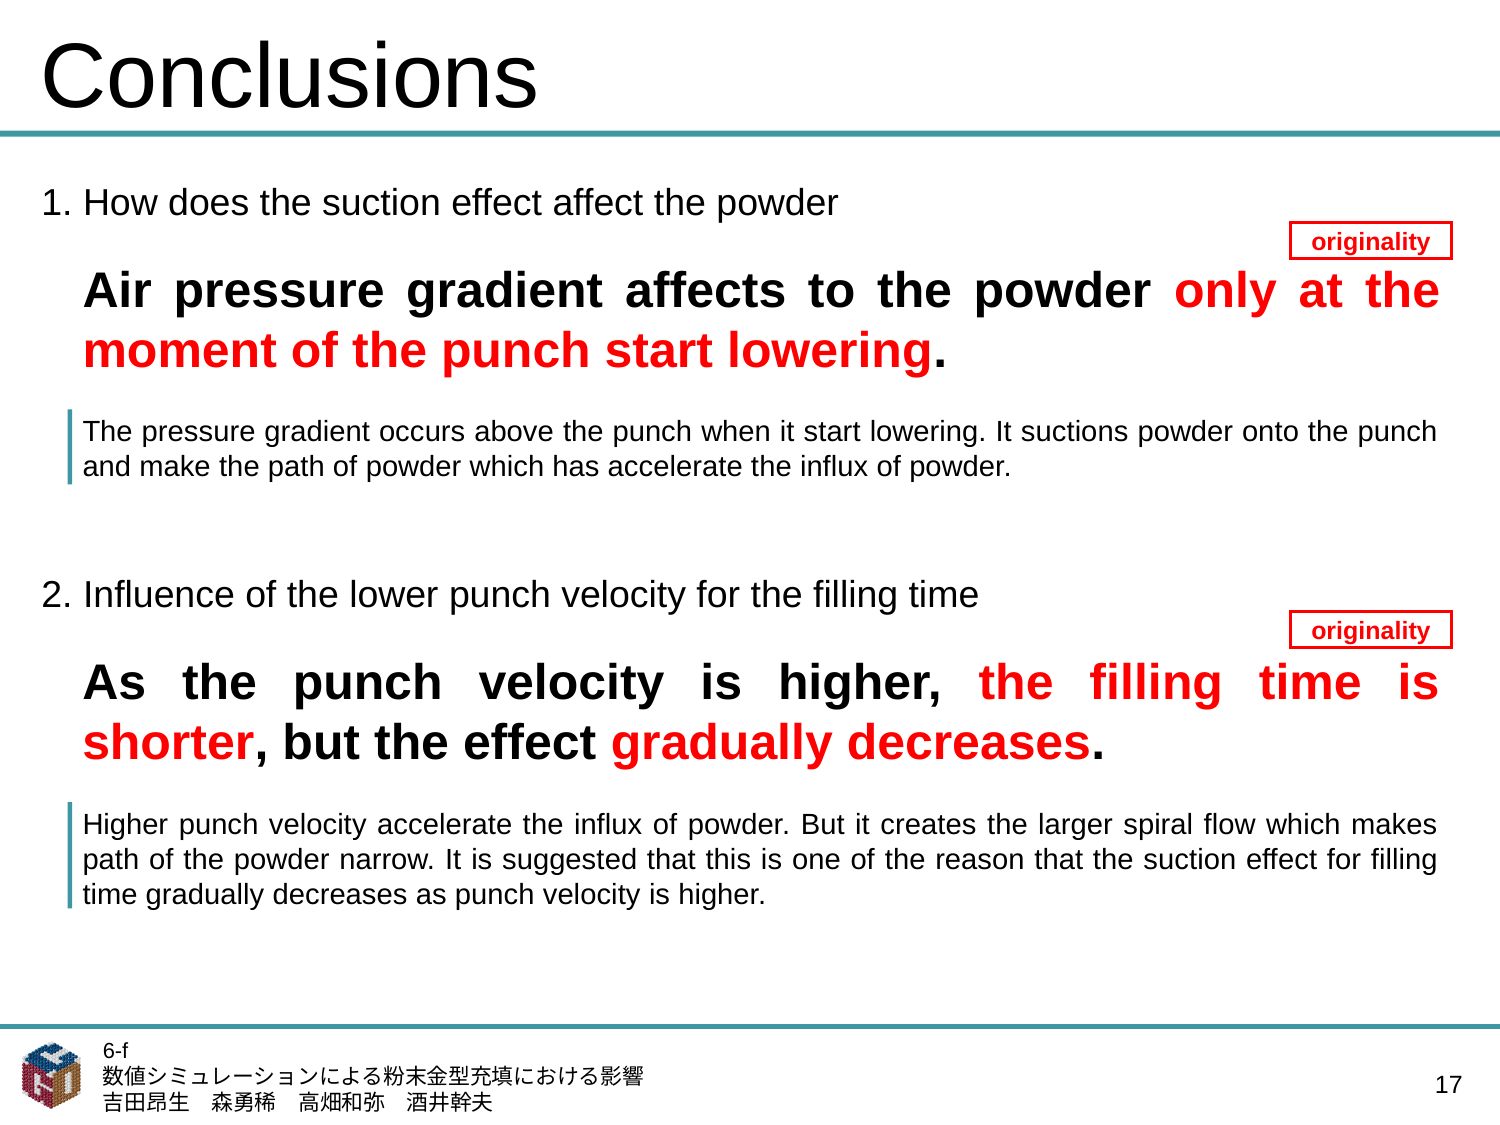

# Conclusions
1. How does the suction effect affect the powder
originality
Air pressure gradient affects to the powder only at the moment of the punch start lowering.
The pressure gradient occurs above the punch when it start lowering. It suctions powder onto the punch and make the path of powder which has accelerate the influx of powder.

2. Influence of the lower punch velocity for the filling time
originality
As the punch velocity is higher, the filling time is shorter, but the effect gradually decreases.
Higher punch velocity accelerate the influx of powder. But it creates the larger spiral flow which makes path of the powder narrow. It is suggested that this is one of the reason that the suction effect for filling time gradually decreases as punch velocity is higher.